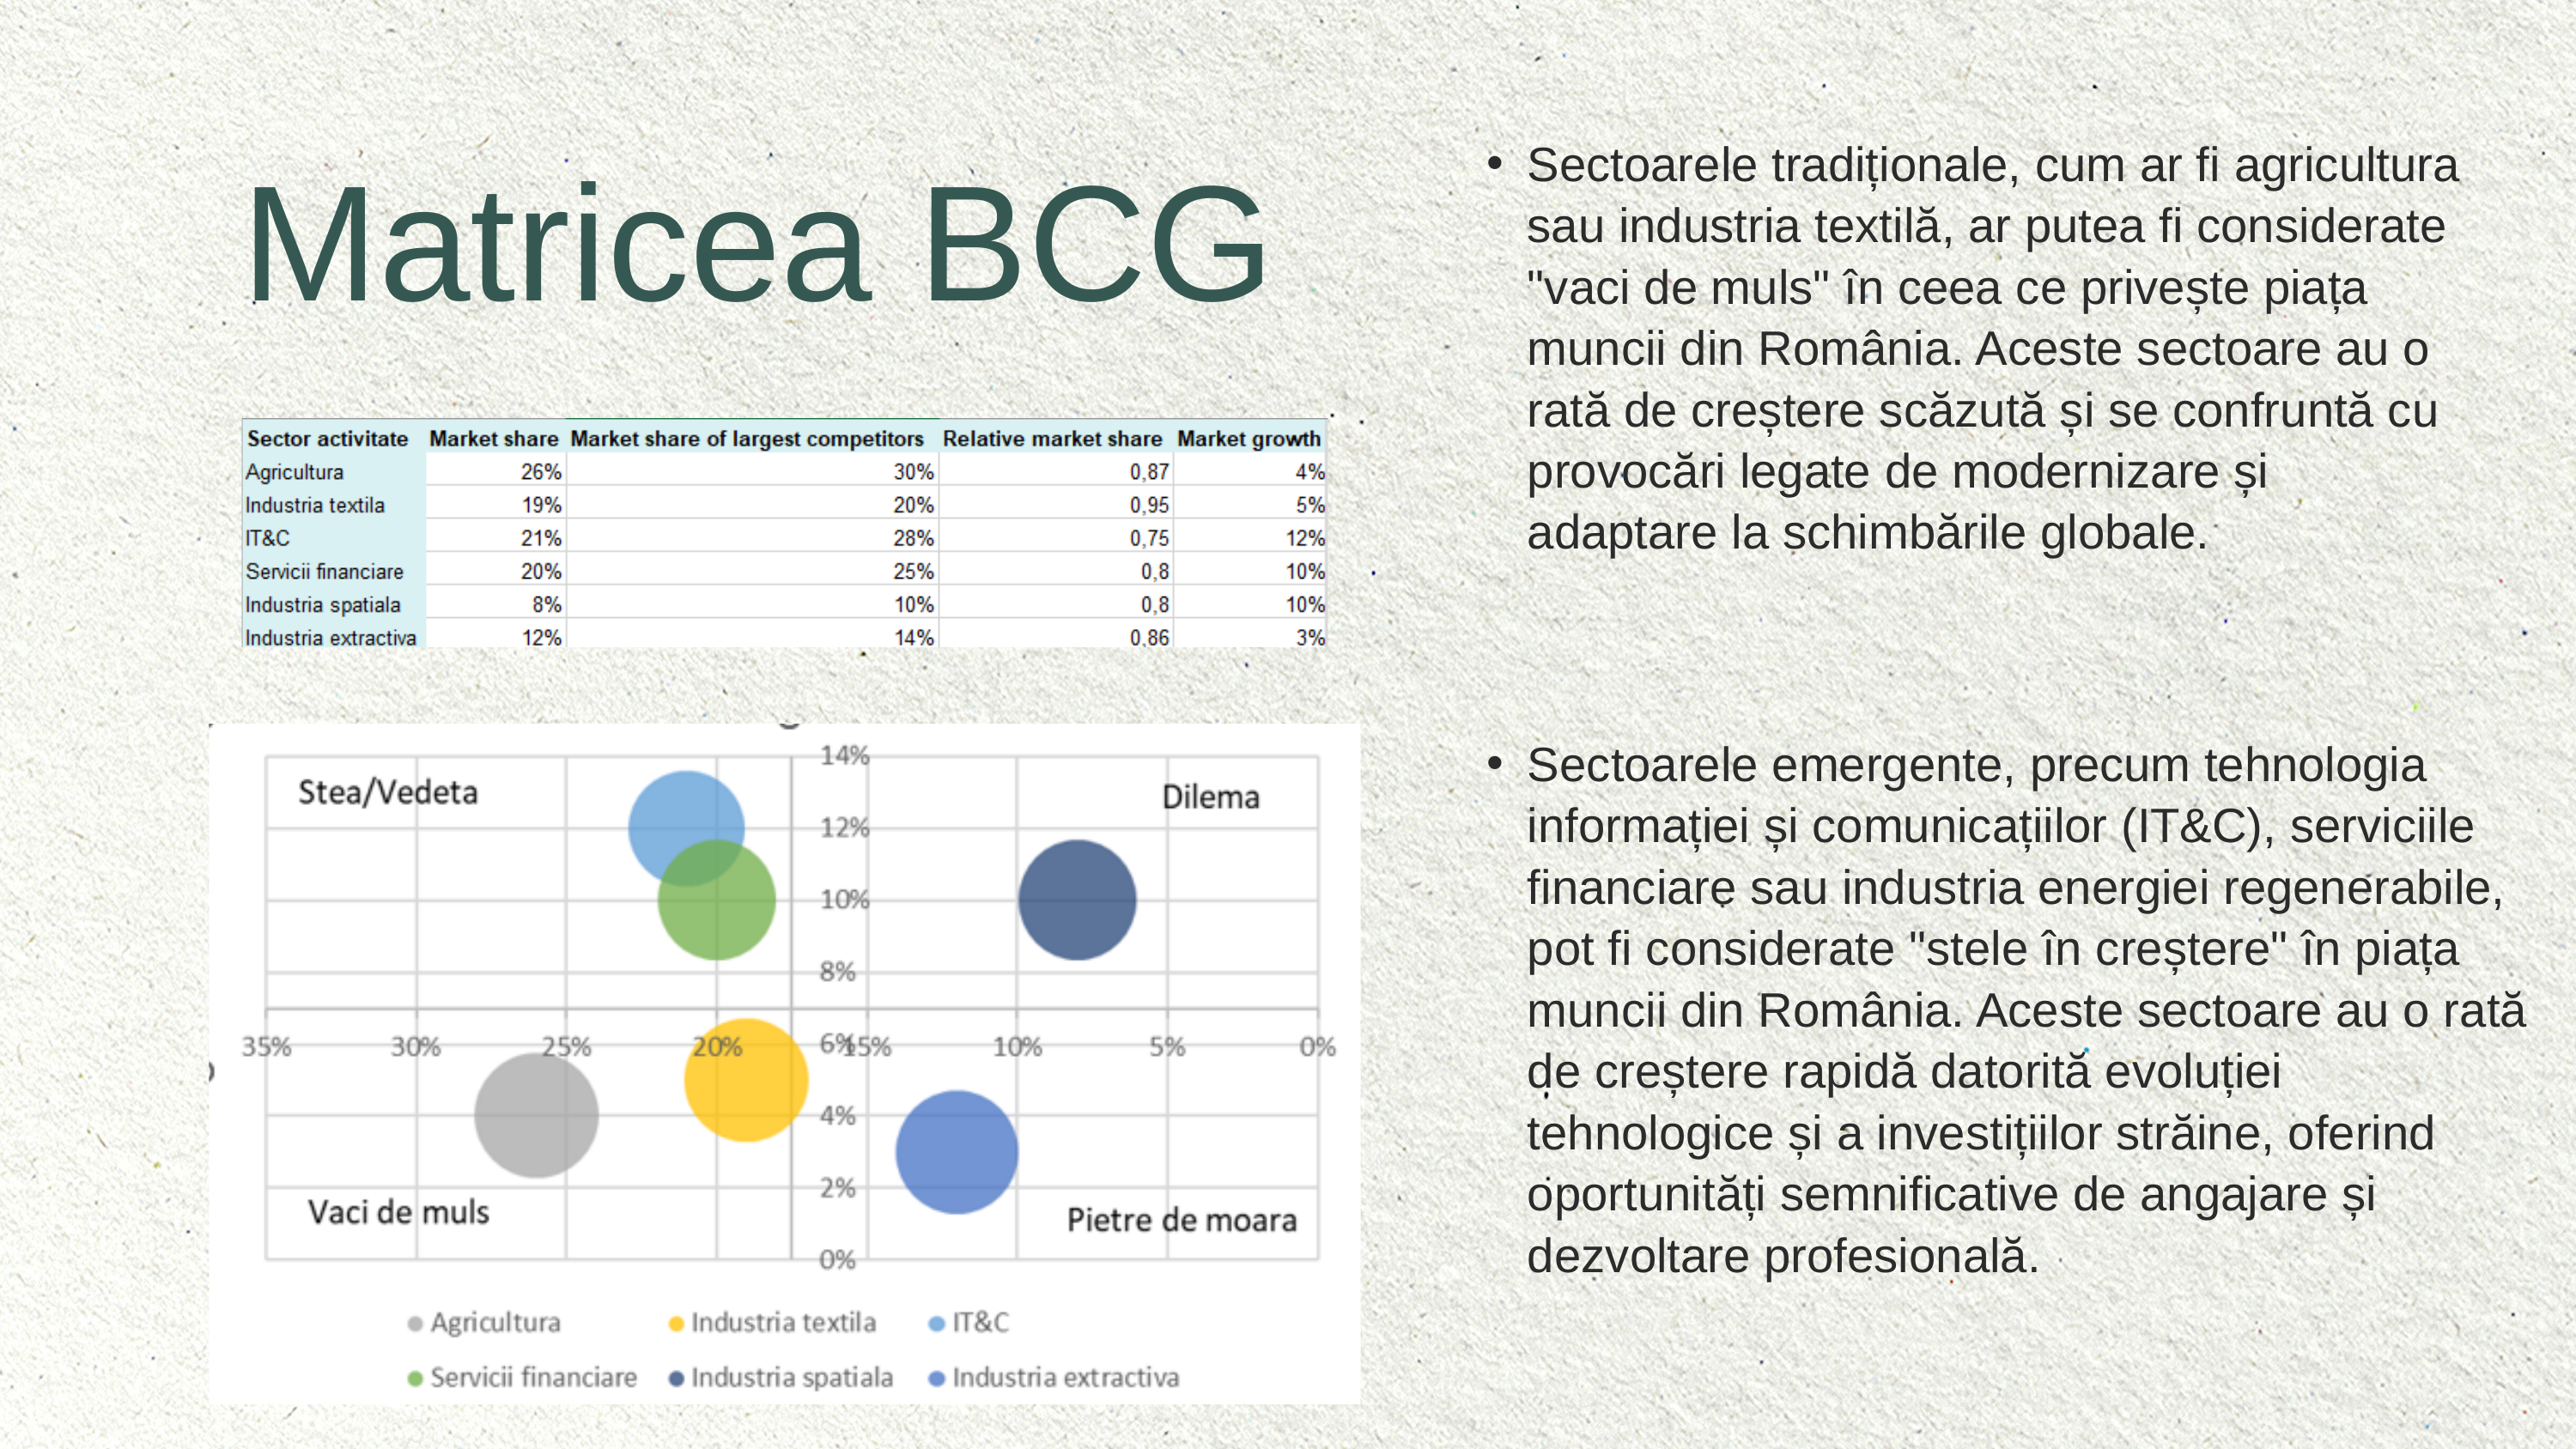

Sectoarele tradiționale, cum ar fi agricultura sau industria textilă, ar putea fi considerate "vaci de muls" în ceea ce privește piața muncii din România. Aceste sectoare au o rată de creștere scăzută și se confruntă cu provocări legate de modernizare și adaptare la schimbările globale.

Matricea BCG

Sectoarele emergente, precum tehnologia informației și comunicațiilor (IT&C), serviciile financiare sau industria energiei regenerabile, pot fi considerate "stele în creștere" în piața muncii din România. Aceste sectoare au o rată de creștere rapidă datorită evoluției tehnologice și a investițiilor străine, oferind oportunități semnificative de angajare și dezvoltare profesională.